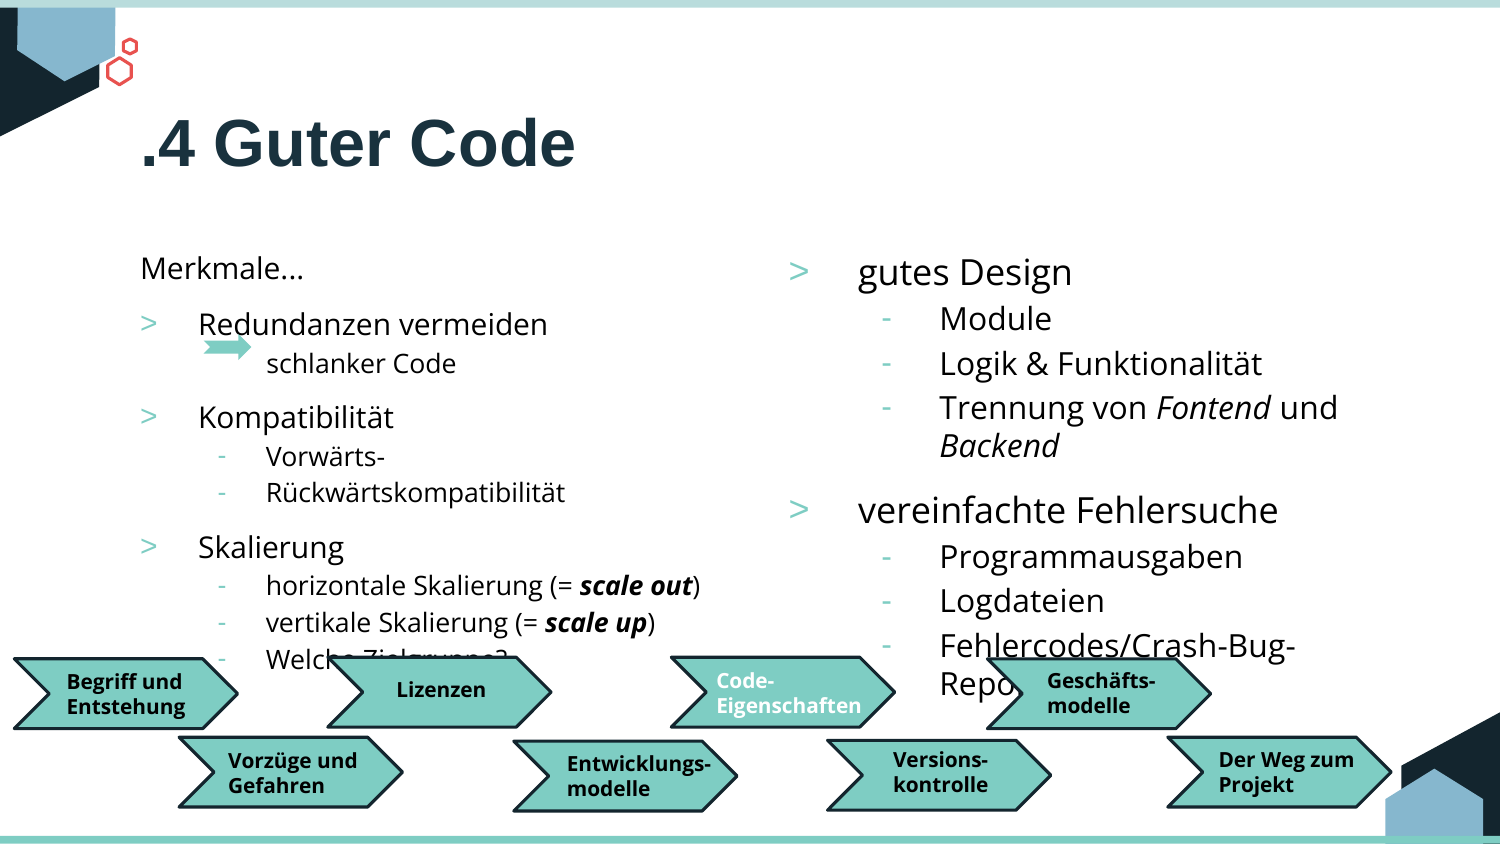

# .4 Guter Code
Merkmale...
Redundanzen vermeiden
       schlanker Code
Kompatibilität
Vorwärts-
Rückwärtskompatibilität
Skalierung
horizontale Skalierung (= scale out)
vertikale Skalierung (= scale up)
Welche Zielgruppe?

gutes Design
Module
Logik & Funktionalität
Trennung von Fontend und Backend
vereinfachte Fehlersuche
Programmausgaben
Logdateien
Fehlercodes/Crash-Bug-Report

Code-
Eigenschaften
Geschäfts-
modelle
Begriff und Entstehung
Lizenzen

Der Weg zum
Projekt
Versions-
kontrolle
Vorzüge und Gefahren

Entwicklungs-
modelle